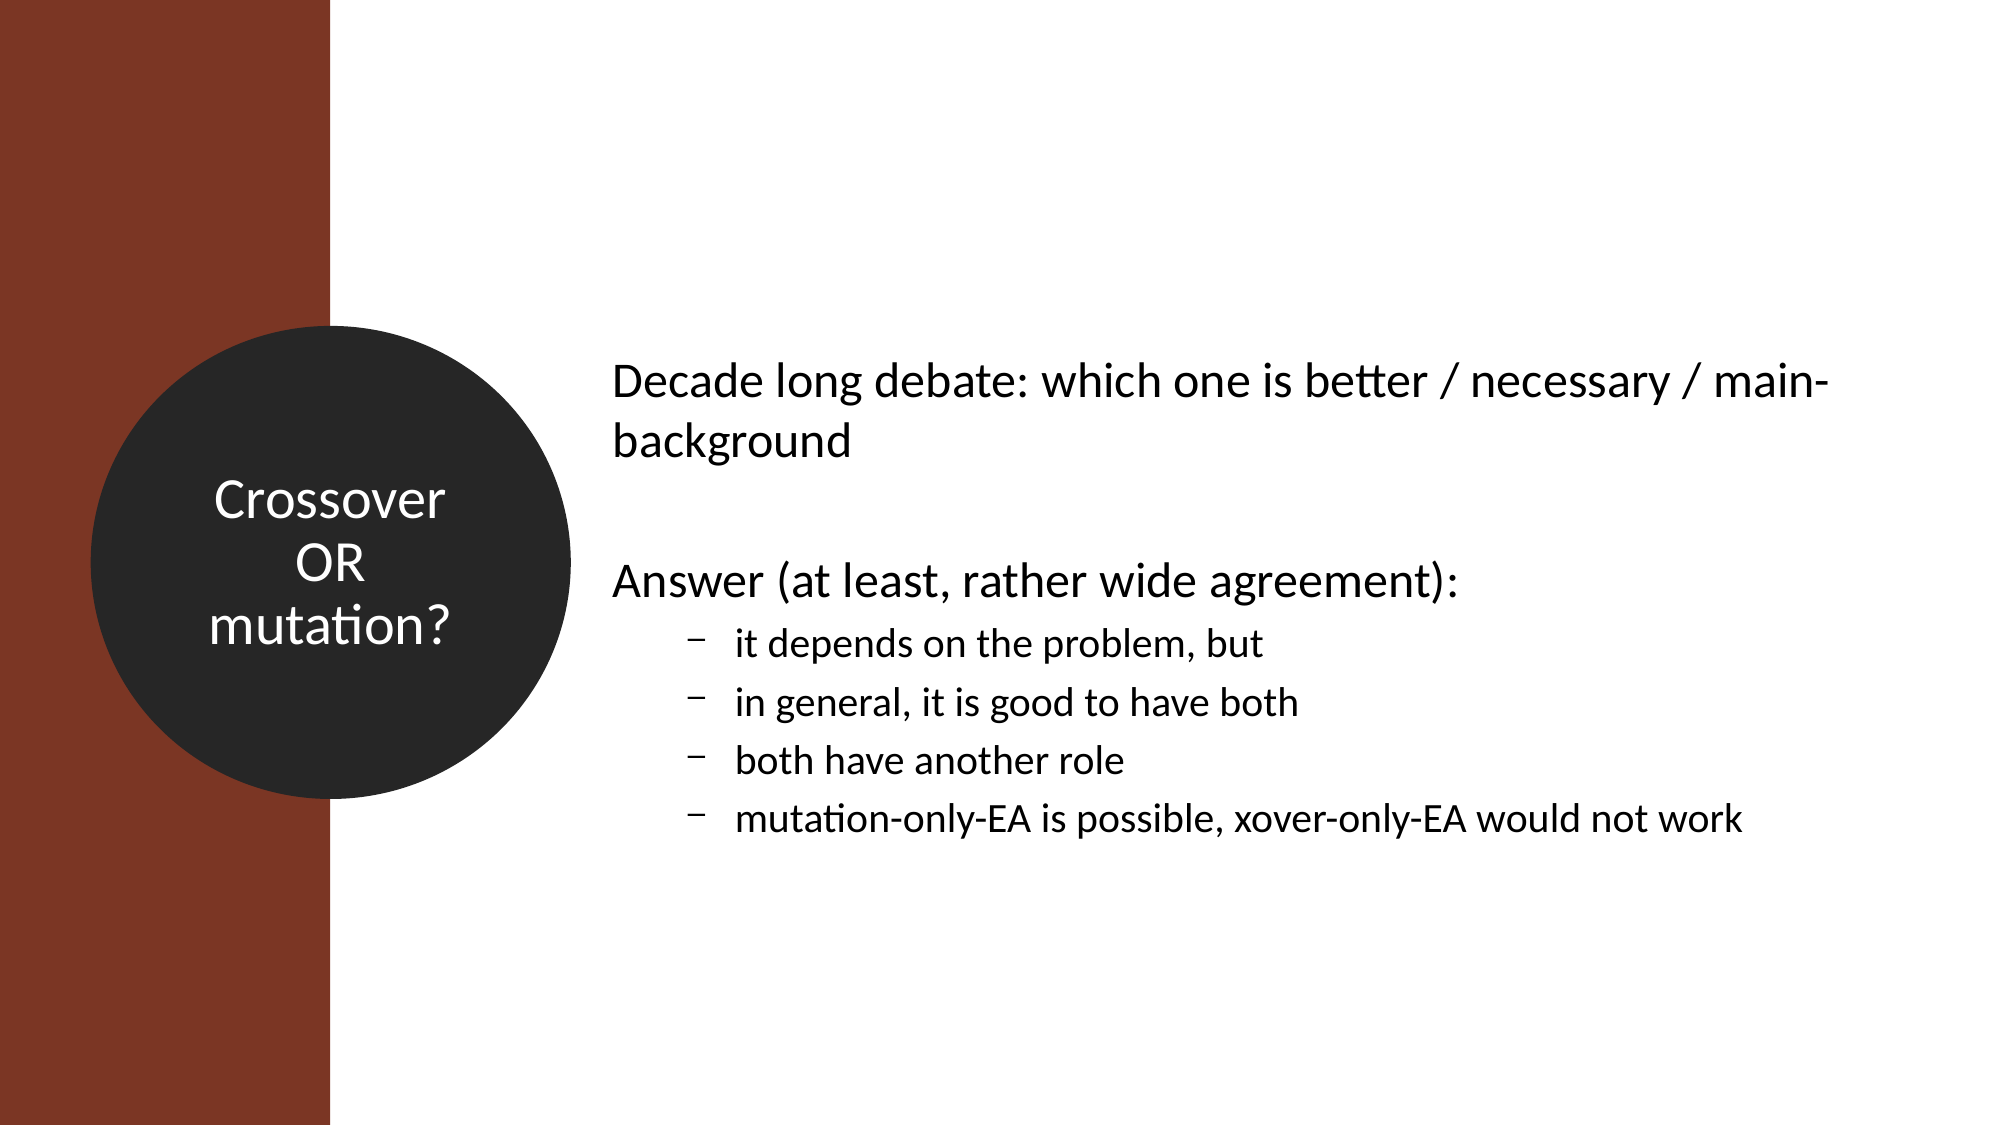

Crossover OR mutation?
Decade long debate: which one is better / necessary / main-background

Answer (at least, rather wide agreement):
it depends on the problem, but
in general, it is good to have both
both have another role
mutation-only-EA is possible, xover-only-EA would not work